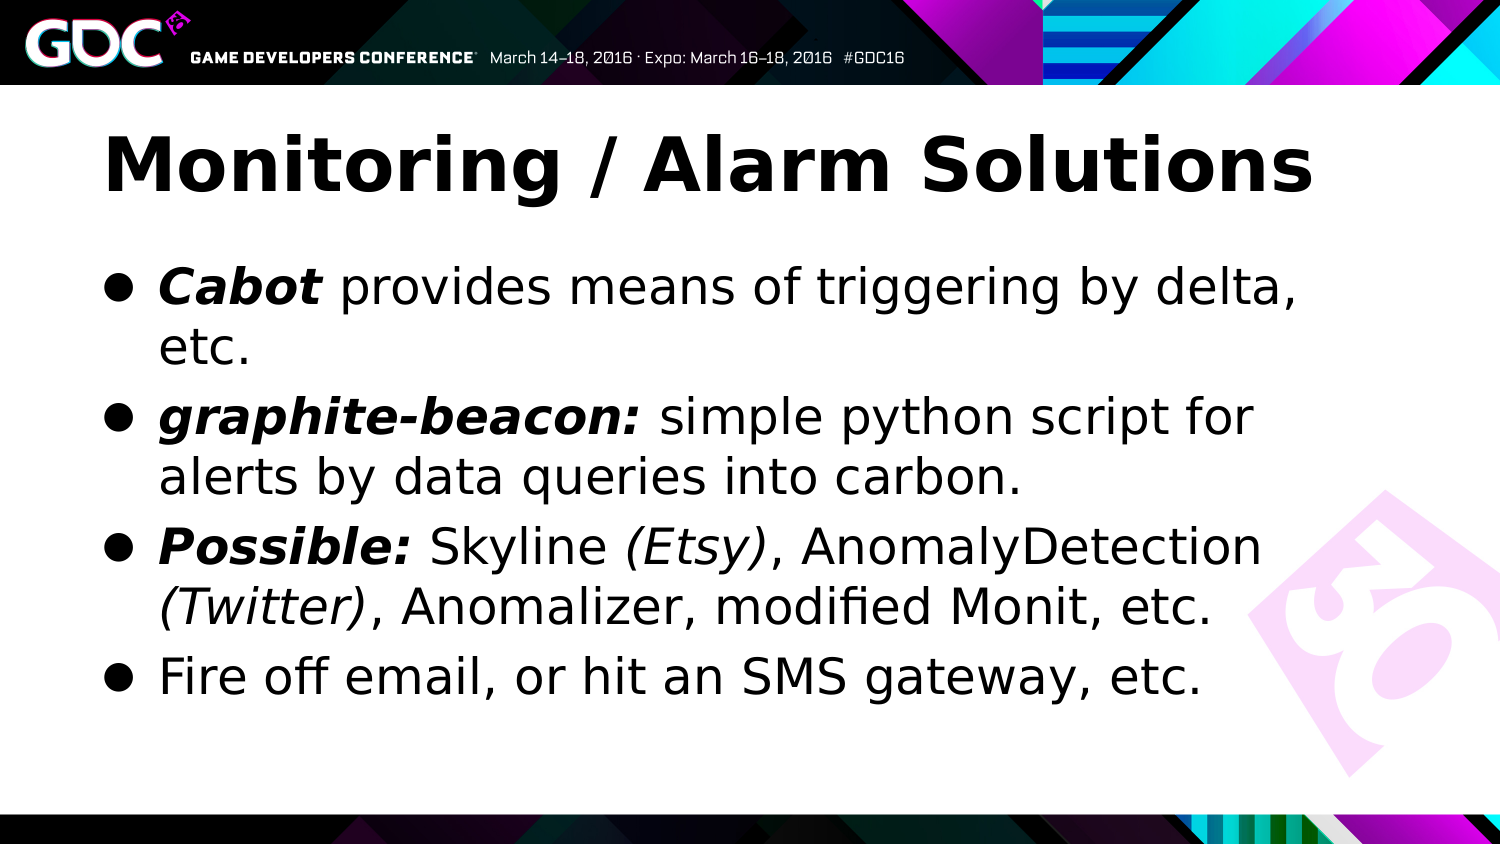

# Monitoring / Alarm Solutions
Cabot provides means of triggering by delta, etc.
graphite-beacon: simple python script for alerts by data queries into carbon.
Possible: Skyline (Etsy), AnomalyDetection (Twitter), Anomalizer, modified Monit, etc.
Fire off email, or hit an SMS gateway, etc.